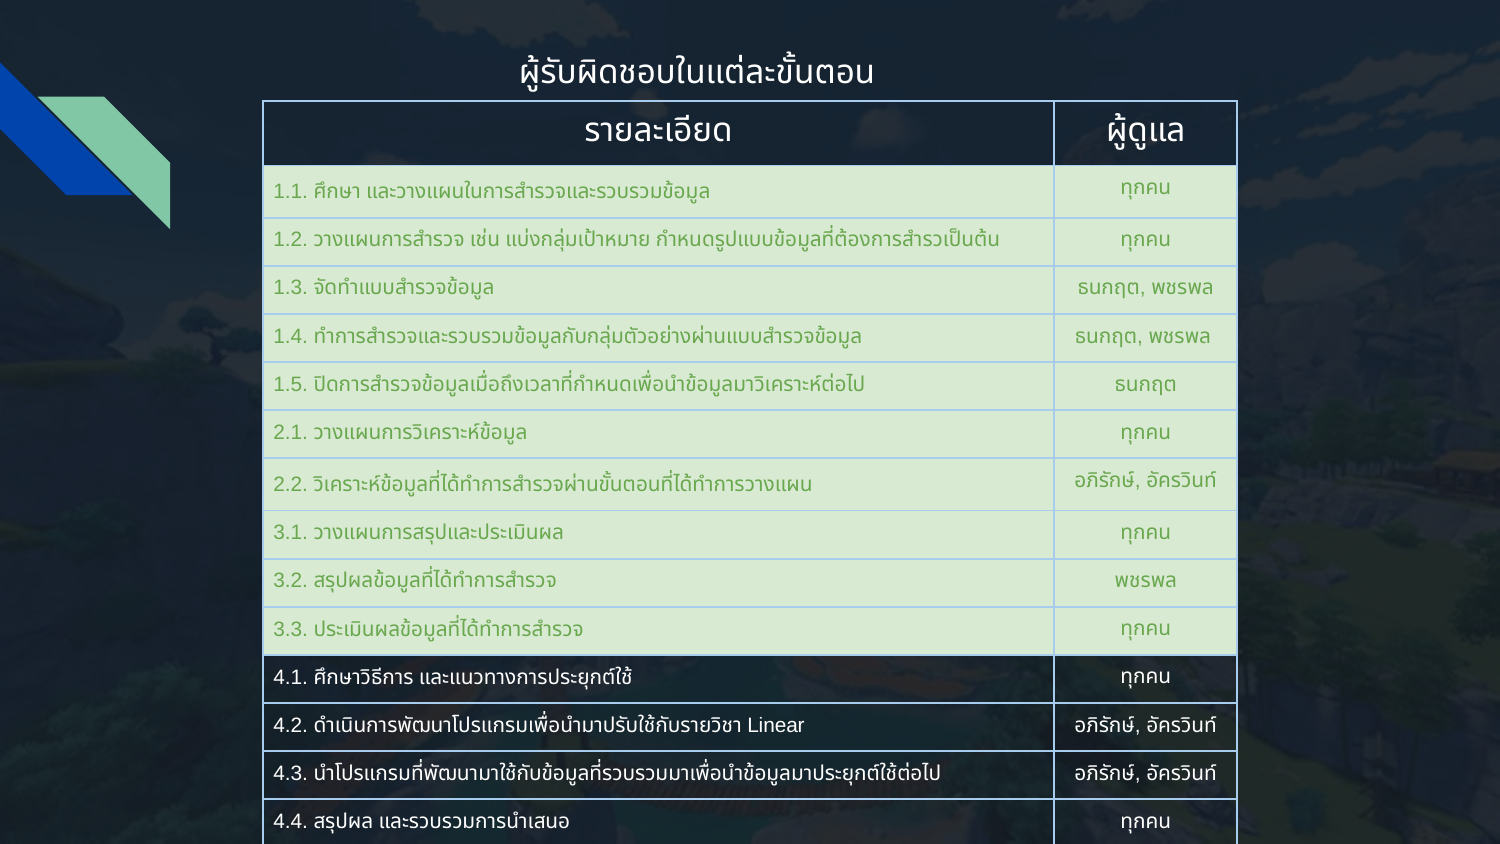

ผู้รับผิดชอบในแต่ละขั้นตอน
| รายละเอียด | ผู้ดูแล |
| --- | --- |
| 1.1. ศึกษา และวางแผนในการสำรวจและรวบรวมข้อมูล | ทุกคน |
| 1.2. วางแผนการสำรวจ เช่น แบ่งกลุ่มเป้าหมาย กำหนดรูปแบบข้อมูลที่ต้องการสำรวเป็นต้น | ทุกคน |
| 1.3. จัดทำแบบสำรวจข้อมูล | ธนกฤต, พชรพล |
| 1.4. ทำการสำรวจและรวบรวมข้อมูลกับกลุ่มตัวอย่างผ่านแบบสำรวจข้อมูล | ธนกฤต, พชรพล |
| 1.5. ปิดการสำรวจข้อมูลเมื่อถึงเวลาที่กำหนดเพื่อนำข้อมูลมาวิเคราะห์ต่อไป | ธนกฤต |
| 2.1. วางแผนการวิเคราะห์ข้อมูล | ทุกคน |
| 2.2. วิเคราะห์ข้อมูลที่ได้ทำการสำรวจผ่านขั้นตอนที่ได้ทำการวางแผน | อภิรักษ์, อัครวินท์ |
| 3.1. วางแผนการสรุปและประเมินผล | ทุกคน |
| 3.2. สรุปผลข้อมูลที่ได้ทำการสำรวจ | พชรพล |
| 3.3. ประเมินผลข้อมูลที่ได้ทำการสำรวจ | ทุกคน |
| 4.1. ศึกษาวิธีการ และแนวทางการประยุกต์ใช้ | ทุกคน |
| 4.2. ดำเนินการพัฒนาโปรแกรมเพื่อนำมาปรับใช้กับรายวิชา Linear | อภิรักษ์, อัครวินท์ |
| 4.3. นำโปรแกรมที่พัฒนามาใช้กับข้อมูลที่รวบรวมมาเพื่อนำข้อมูลมาประยุกต์ใช้ต่อไป | อภิรักษ์, อัครวินท์ |
| 4.4. สรุปผล และรวบรวมการนำเสนอ | ทุกคน |